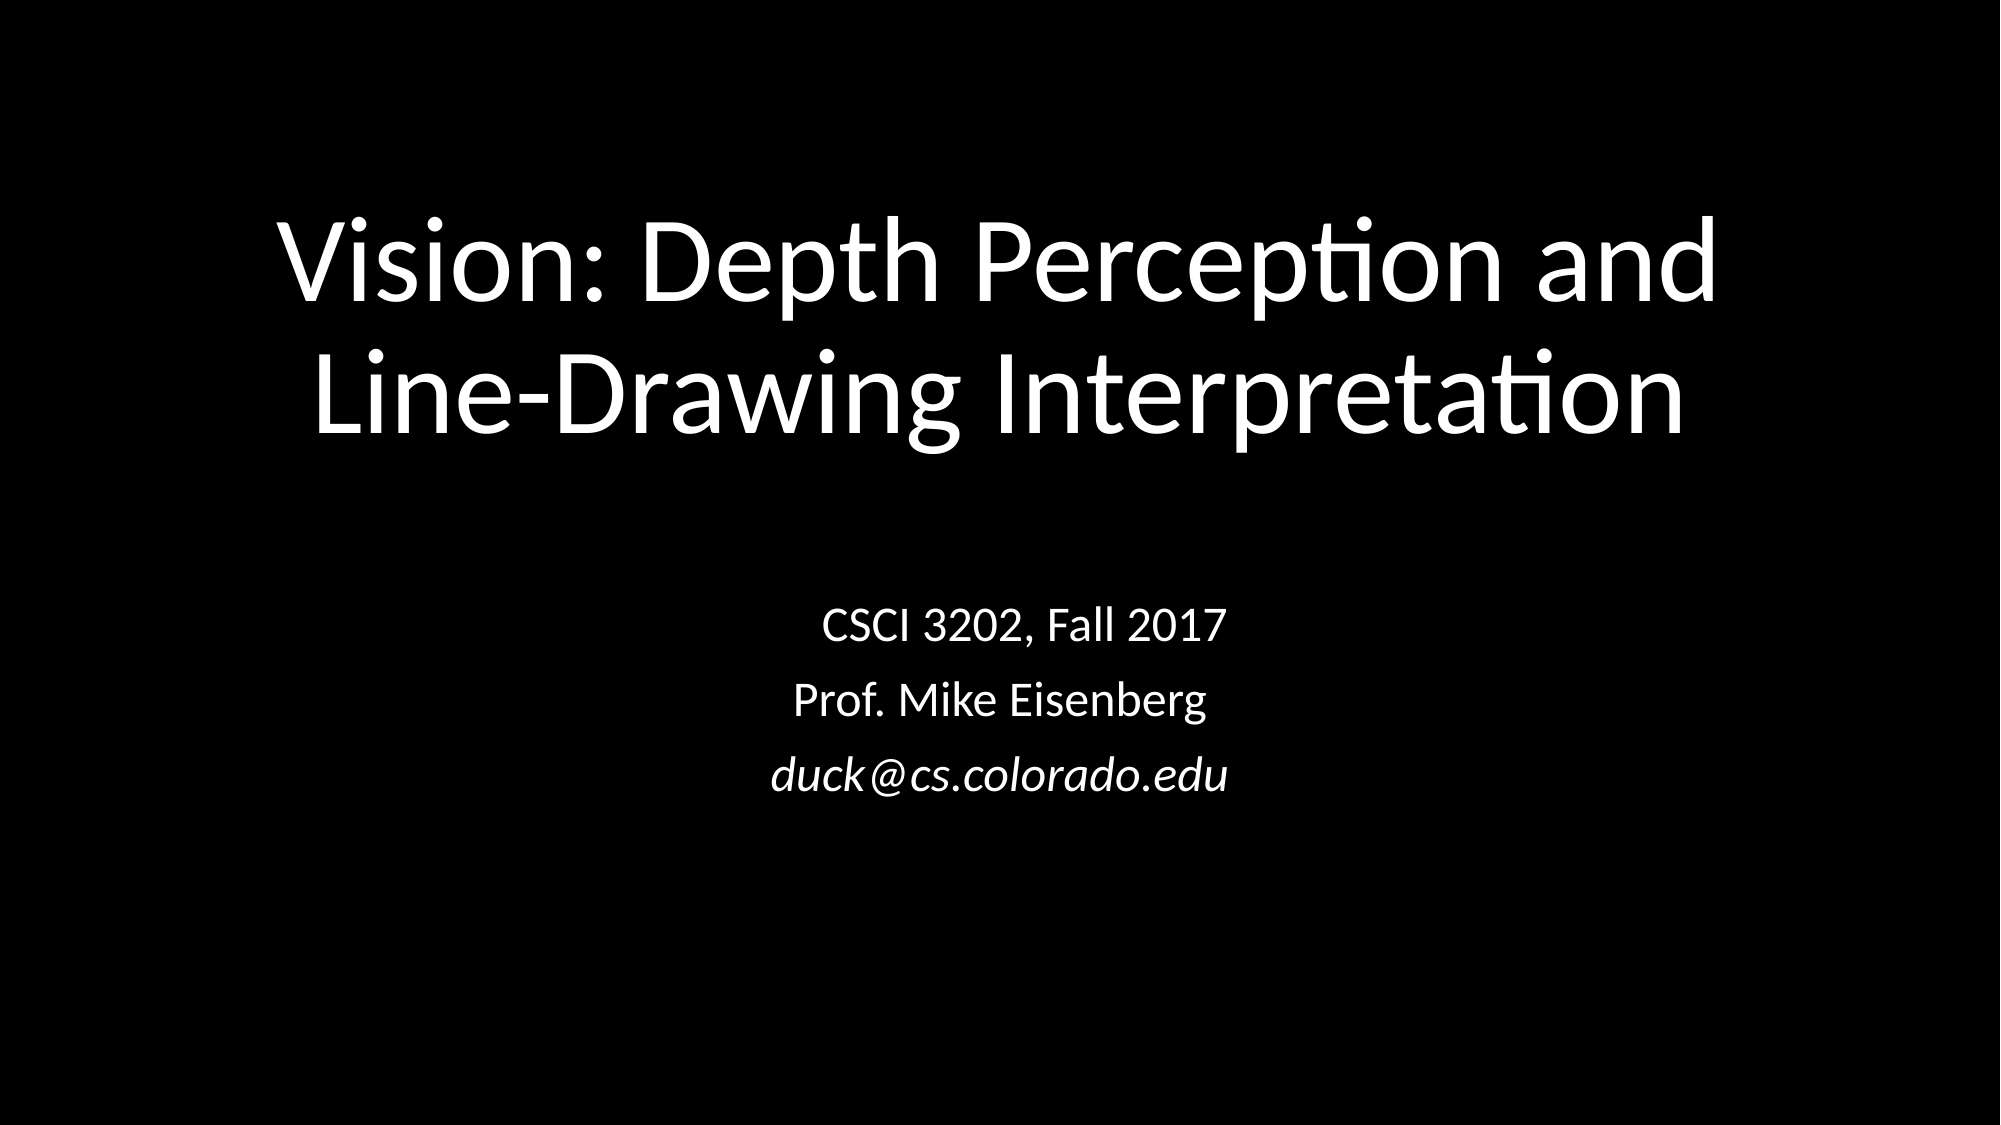

# Vision: Depth Perception and Line-Drawing Interpretation
CSCSCI 3202, Fall 2017
Prof. Mike Eisenberg
duck@cs.colorado.edu